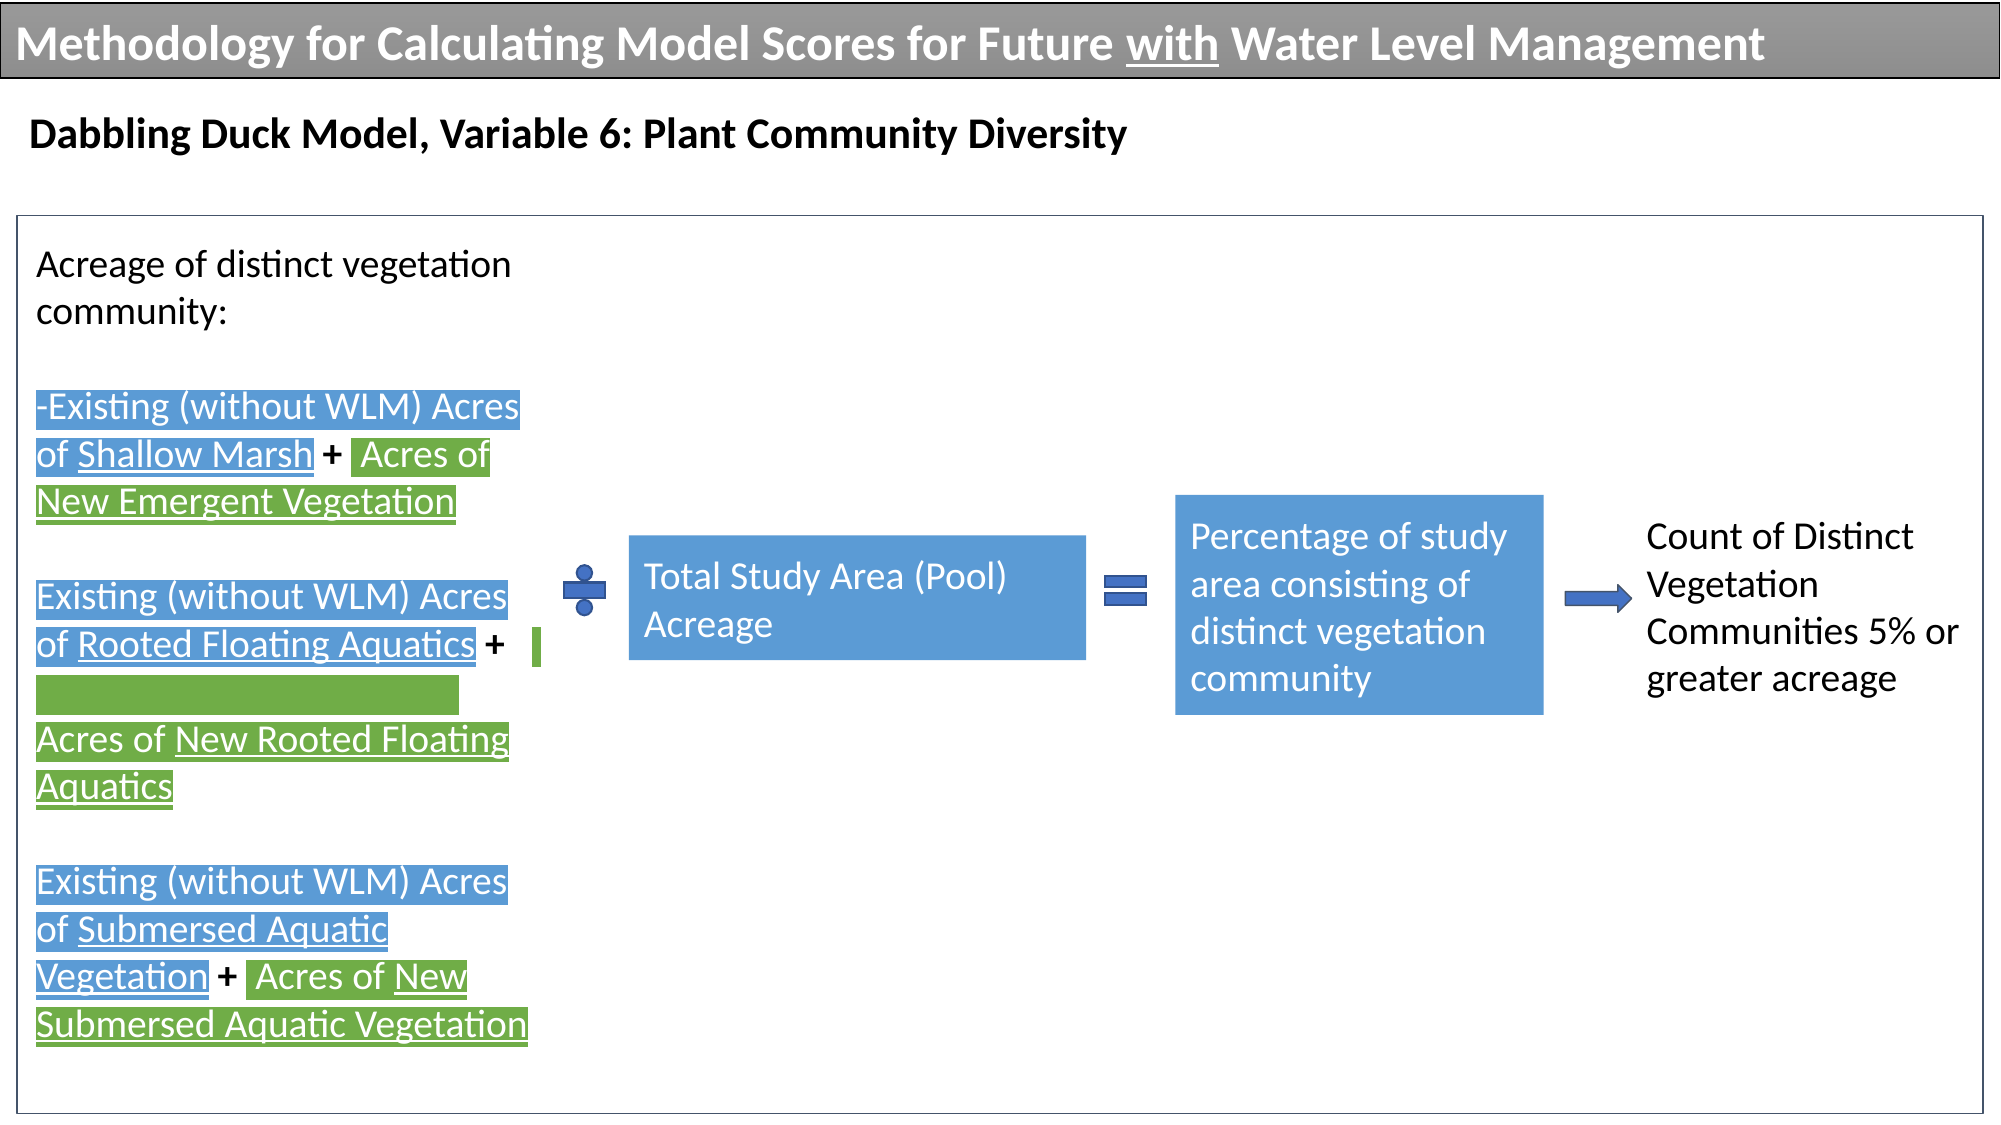

Methodology for Calculating Model Scores for Future with Water Level Management
Dabbling Duck Model, Variable 6: Plant Community Diversity

Acreage of distinct vegetation community:

-Existing (without WLM) Acres of Shallow Marsh +  Acres of New Emergent Vegetation

Existing (without WLM) Acres of Rooted Floating Aquatics +                                                     Acres of New Rooted Floating Aquatics

Existing (without WLM) Acres of Submersed Aquatic Vegetation +  Acres of New Submersed Aquatic Vegetation
Percentage of study area consisting of distinct vegetation community
Count of Distinct Vegetation Communities 5% or greater acreage
Total Study Area (Pool) Acreage